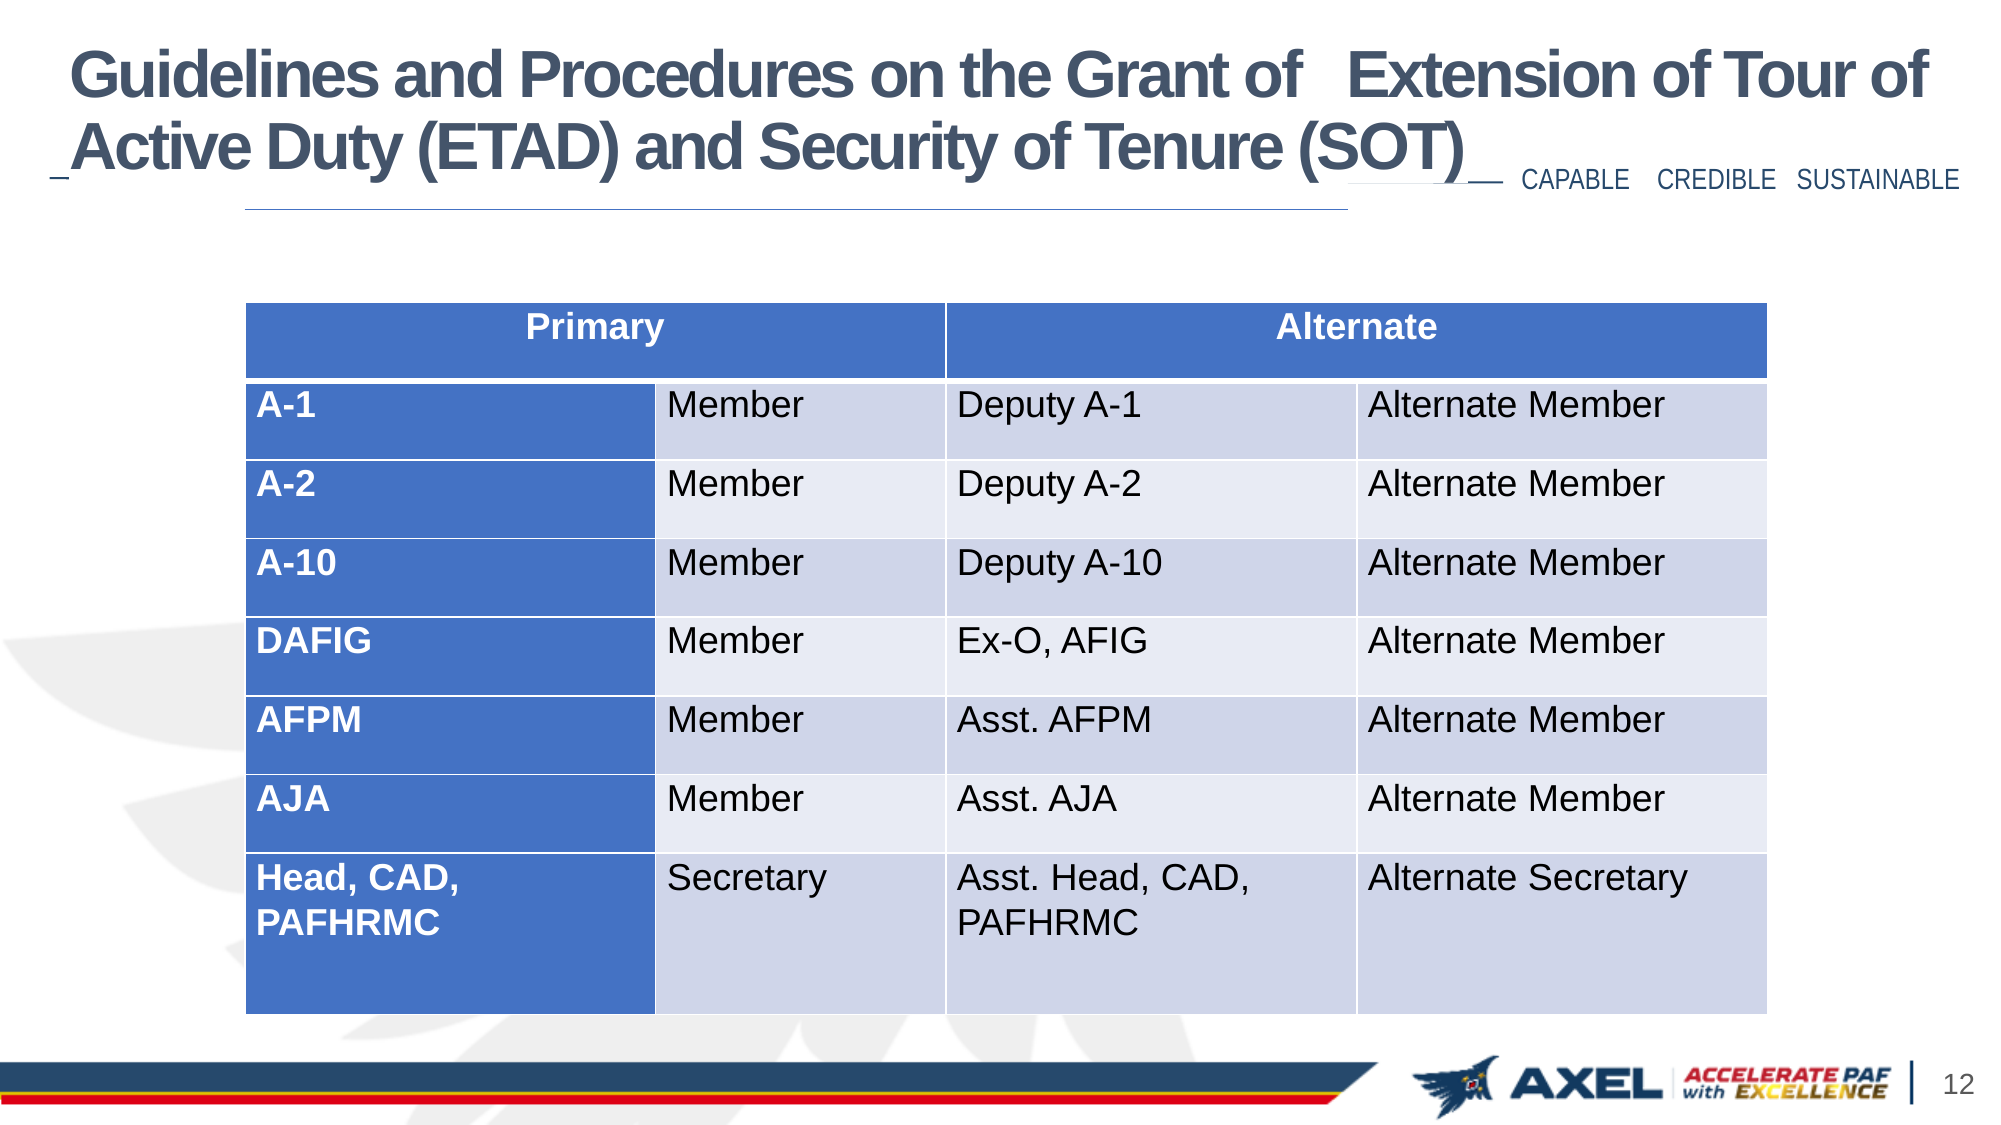

# Guidelines and Procedures on the Grant of   Extension of Tour of Active Duty (ETAD) and Security of Tenure (SOT)

| Primary |  | Alternate |  |
| --- | --- | --- | --- |
| A-1 | Member | Deputy A-1 | Alternate Member |
| A-2 | Member | Deputy A-2 | Alternate Member |
| A-10 | Member | Deputy A-10 | Alternate Member |
| DAFIG | Member | Ex-O, AFIG | Alternate Member |
| AFPM | Member | Asst. AFPM | Alternate Member |
| AJA | Member | Asst. AJA | Alternate Member |
| Head, CAD, PAFHRMC | Secretary | Asst. Head, CAD, PAFHRMC | Alternate Secretary |